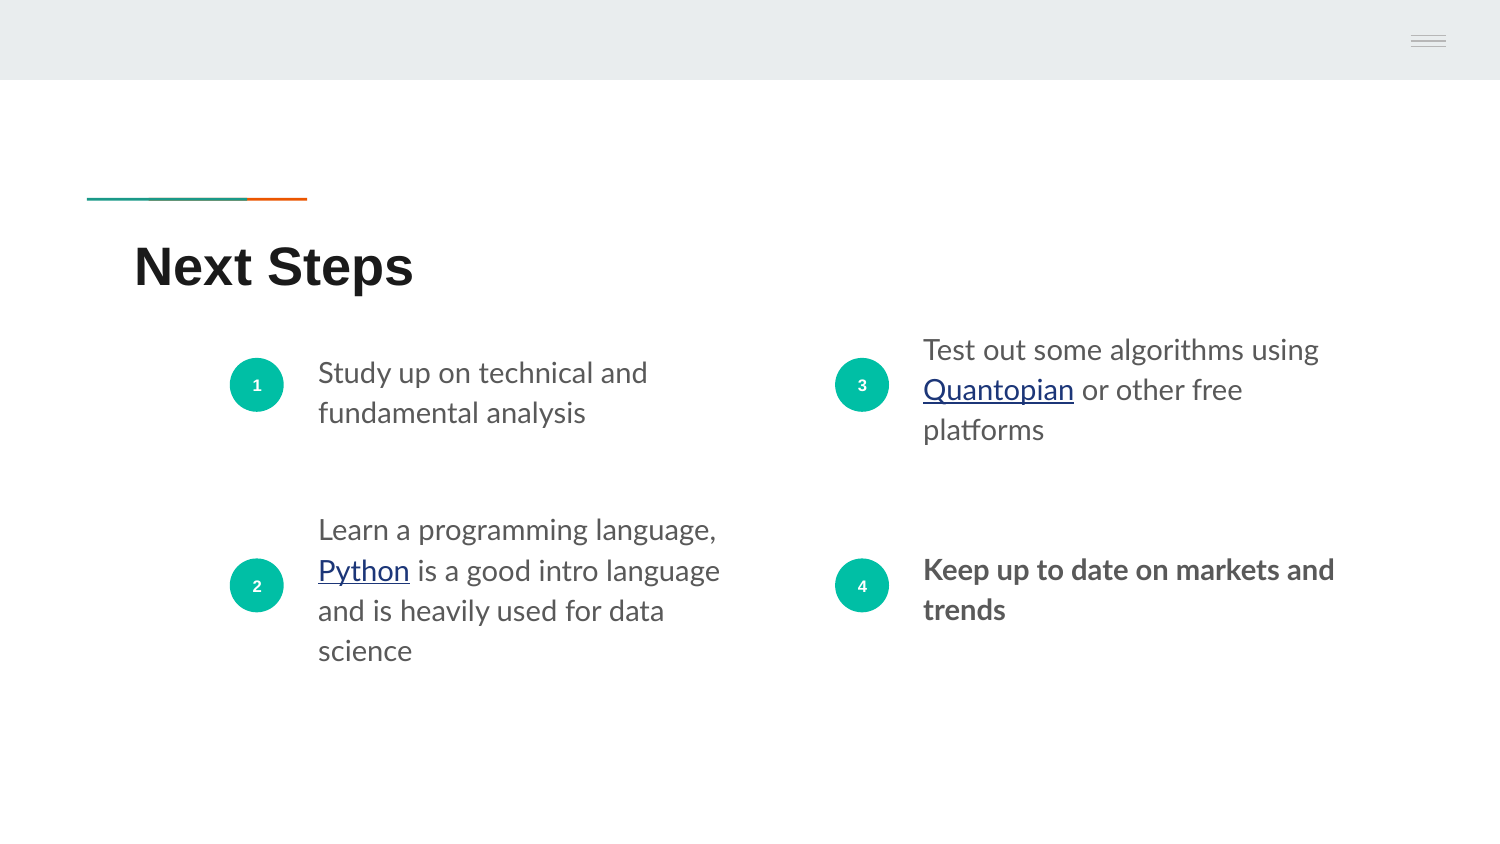

# Next Steps
Test out some algorithms using Quantopian or other free platforms
Study up on technical and fundamental analysis
1
3
Learn a programming language,
Python is a good intro language and is heavily used for data science
Keep up to date on markets and trends
2
4